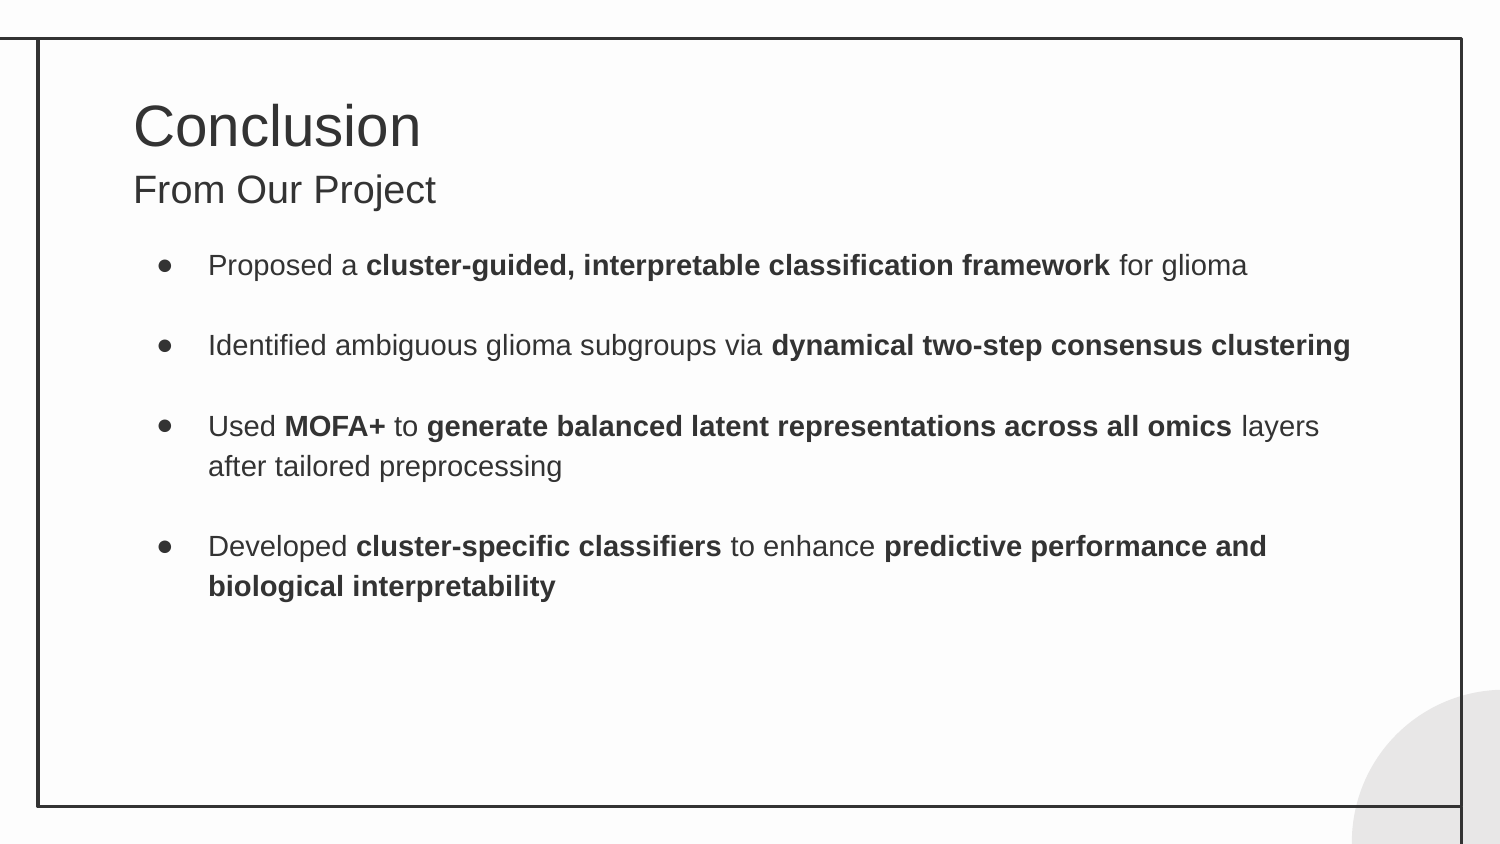

Conclusion
From Our Project
Proposed a cluster-guided, interpretable classification framework for glioma

Identified ambiguous glioma subgroups via dynamical two-step consensus clustering

Used MOFA+ to generate balanced latent representations across all omics layers after tailored preprocessing

Developed cluster-specific classifiers to enhance predictive performance and biological interpretability